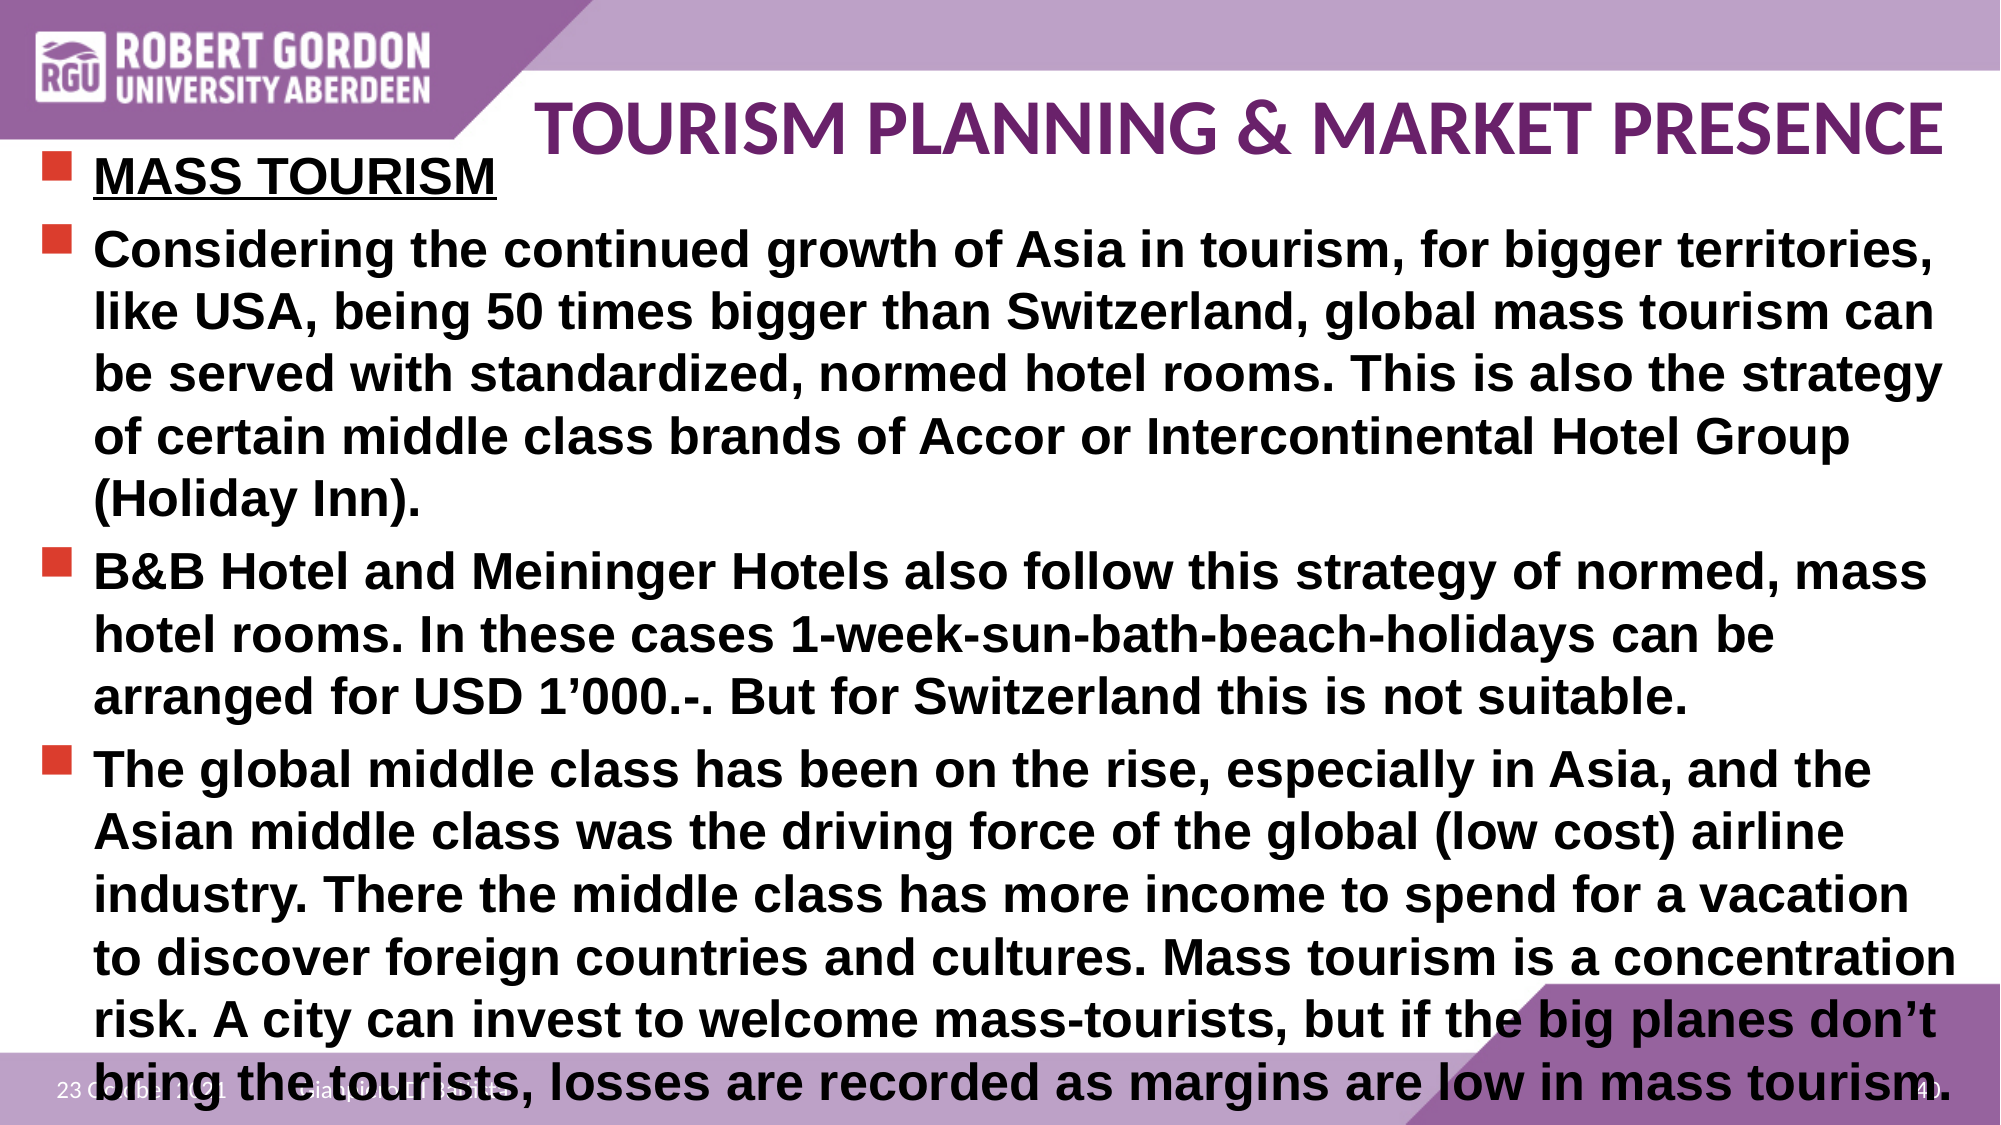

# TOURISM PLANNING & MARKET PRESENCE
MASS TOURISM
Considering the continued growth of Asia in tourism, for bigger territories, like USA, being 50 times bigger than Switzerland, global mass tourism can be served with standardized, normed hotel rooms. This is also the strategy of certain middle class brands of Accor or Intercontinental Hotel Group (Holiday Inn).
B&B Hotel and Meininger Hotels also follow this strategy of normed, mass hotel rooms. In these cases 1-week-sun-bath-beach-holidays can be arranged for USD 1’000.-. But for Switzerland this is not suitable.
The global middle class has been on the rise, especially in Asia, and the Asian middle class was the driving force of the global (low cost) airline industry. There the middle class has more income to spend for a vacation to discover foreign countries and cultures. Mass tourism is a concentration risk. A city can invest to welcome mass-tourists, but if the big planes don’t bring the tourists, losses are recorded as margins are low in mass tourism.
40
23 October 2021
Gianpiero DI Battista